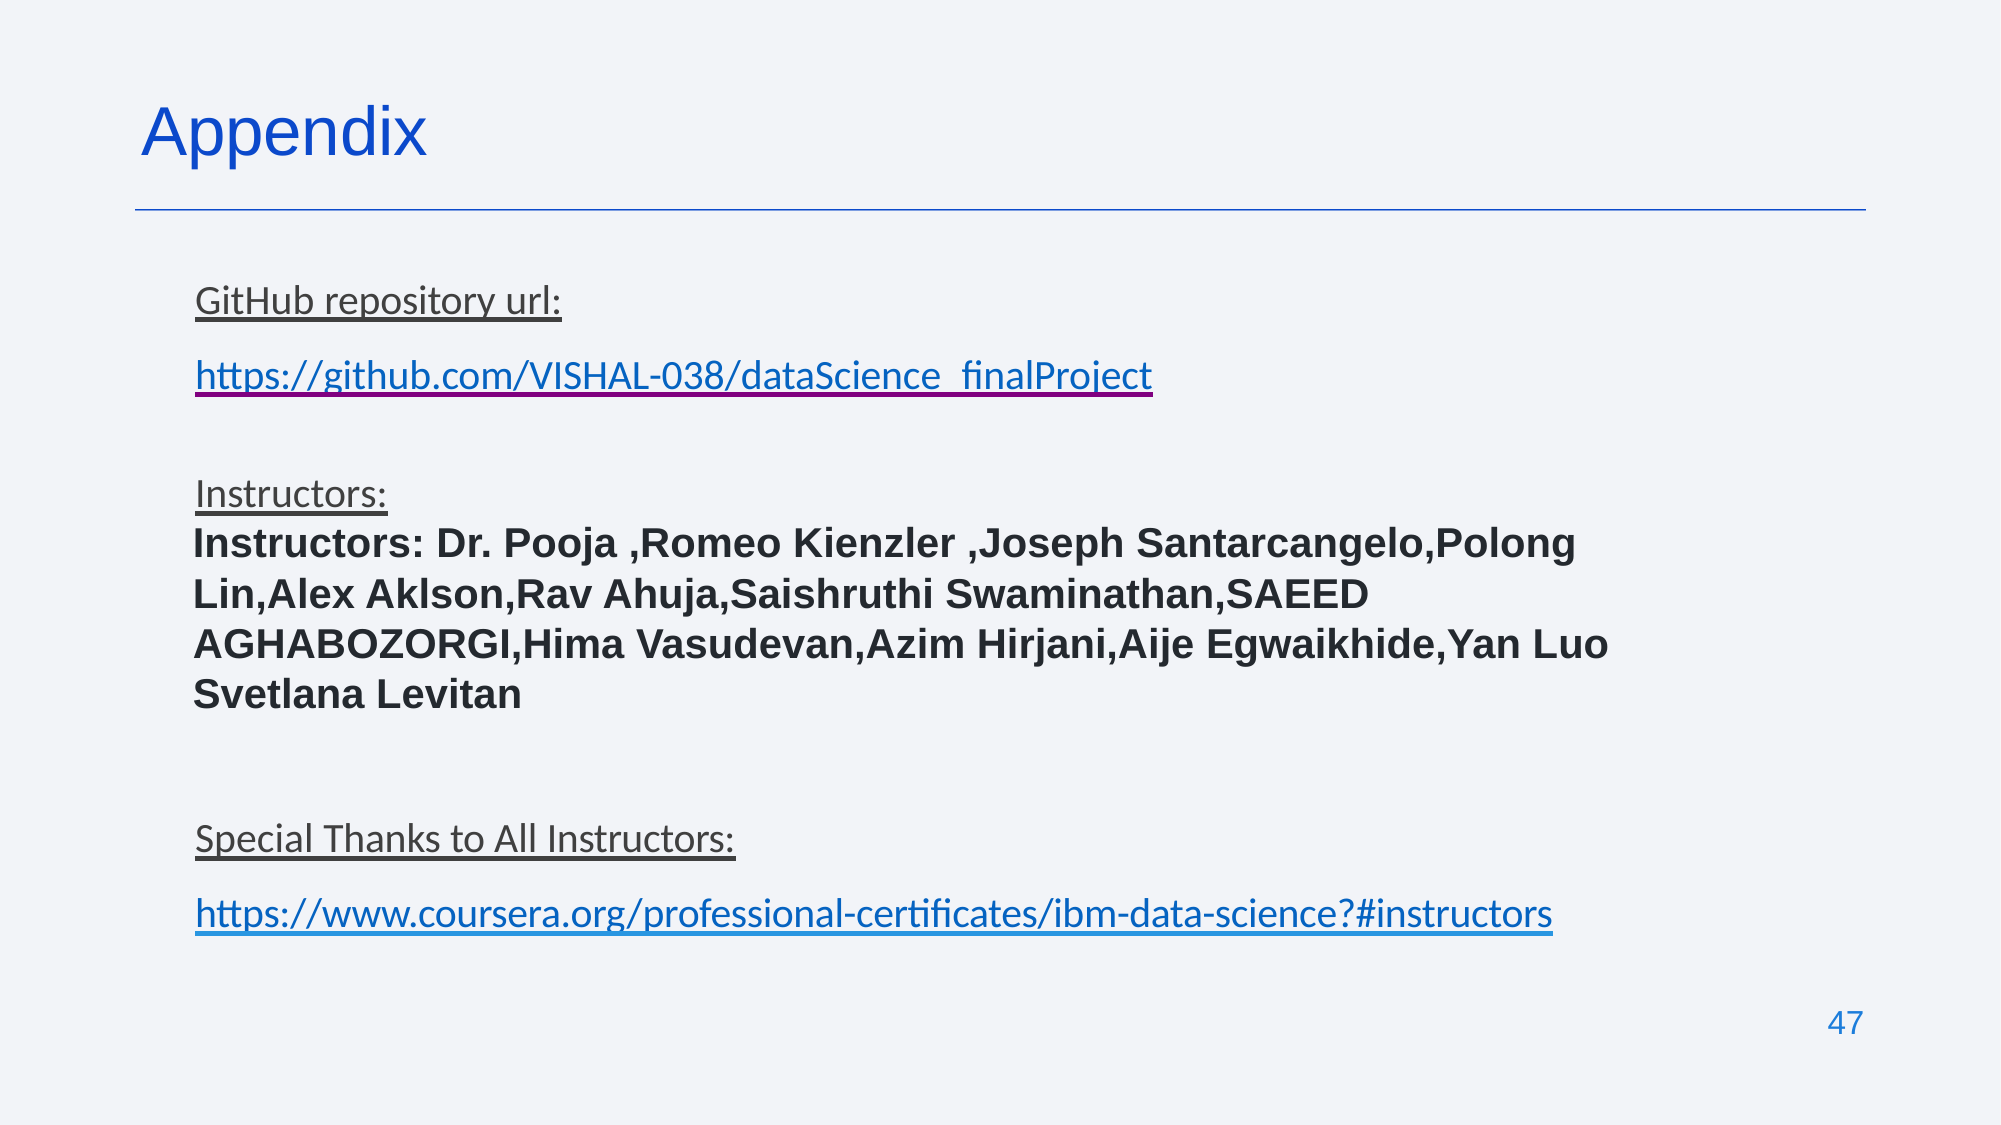

Appendix
GitHub repository url:
https://github.com/VISHAL-038/dataScience_finalProject

Instructors:
Instructors: Dr. Pooja ,Romeo Kienzler ,Joseph Santarcangelo,Polong Lin,Alex Aklson,Rav Ahuja,Saishruthi Swaminathan,SAEED AGHABOZORGI,Hima Vasudevan,Azim Hirjani,Aije Egwaikhide,Yan Luo
Svetlana Levitan

Special Thanks to All Instructors:
https://www.coursera.org/professional-certificates/ibm-data-science?#instructors

47